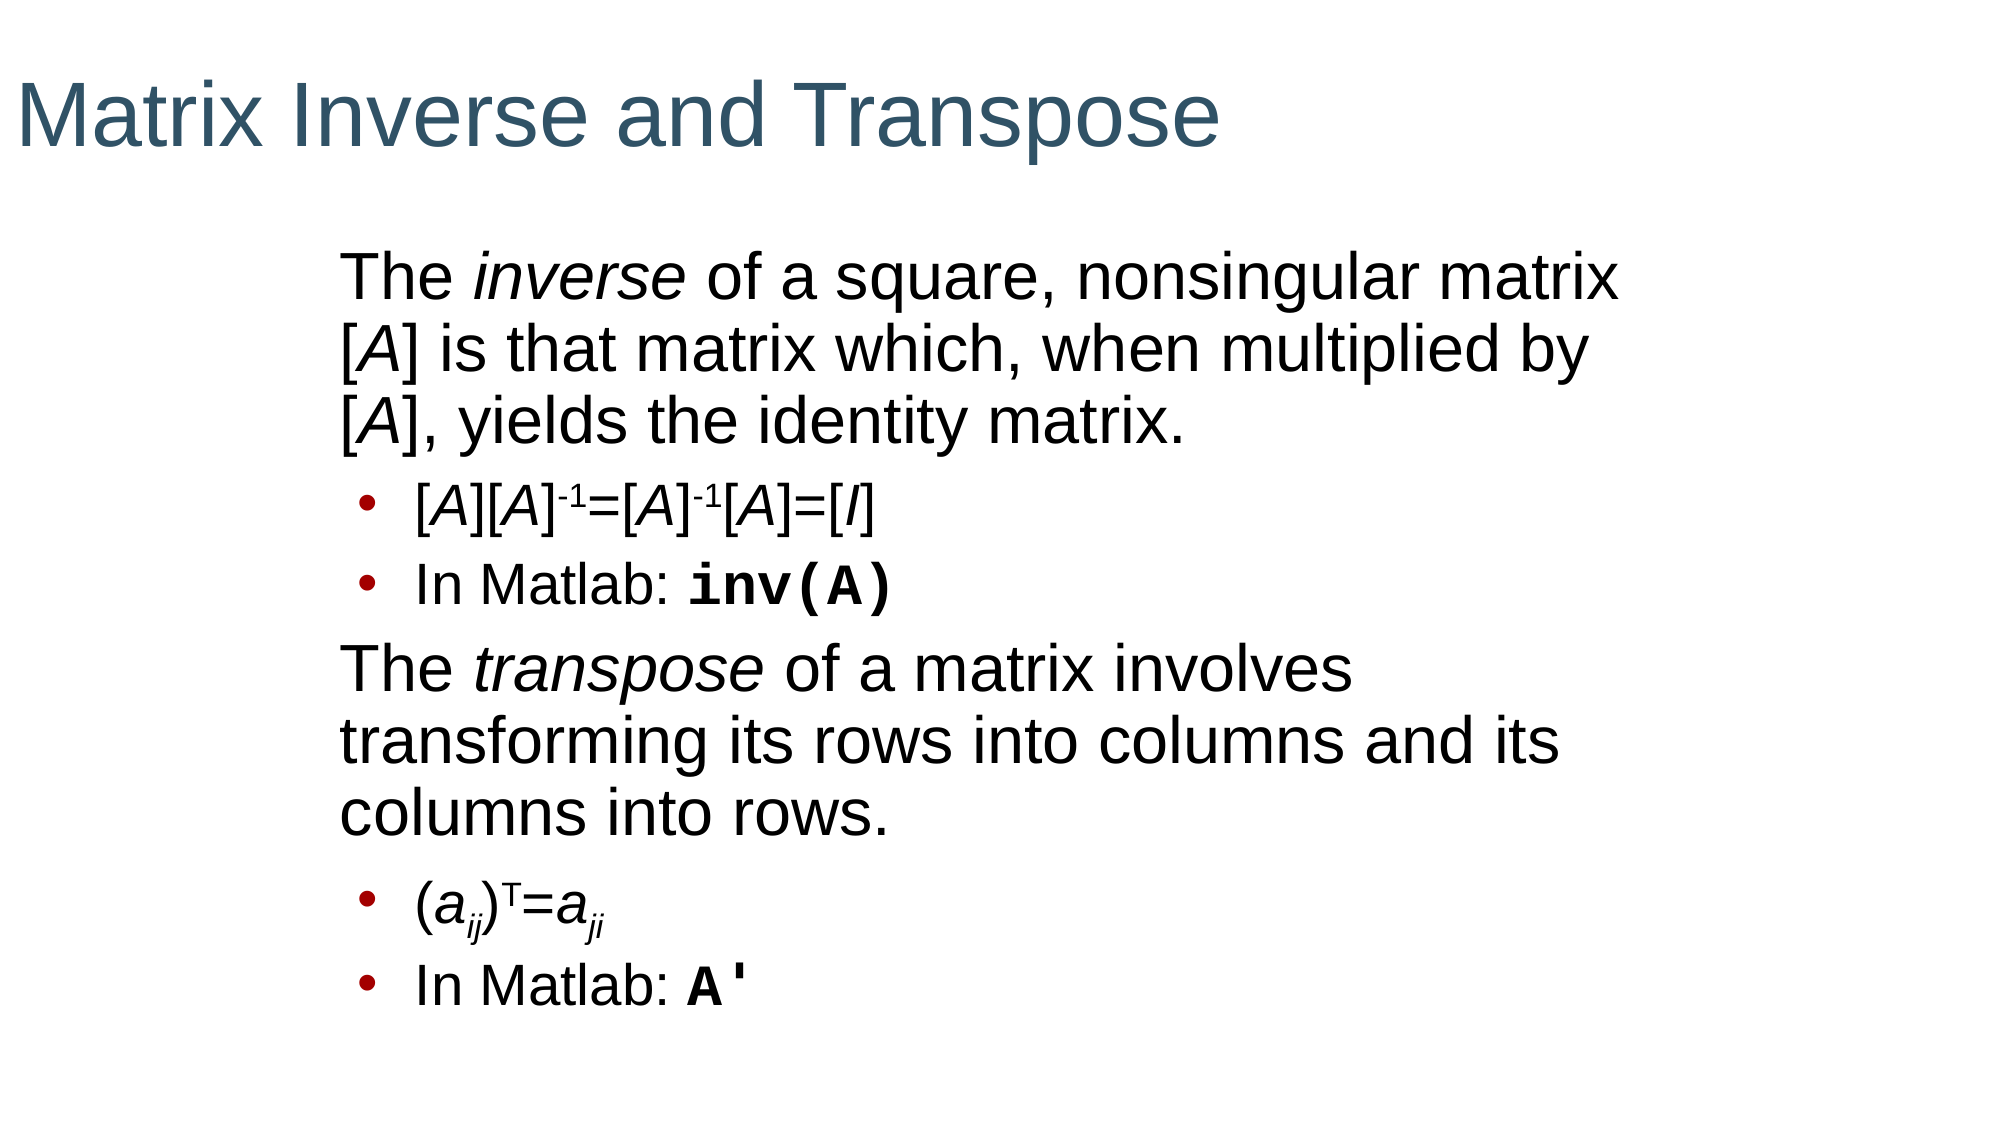

# Matrix Inverse and Transpose
The inverse of a square, nonsingular matrix [A] is that matrix which, when multiplied by [A], yields the identity matrix.
[A][A]-1=[A]-1[A]=[I]
In Matlab: inv(A)
The transpose of a matrix involves transforming its rows into columns and its columns into rows.
(aij)T=aji
In Matlab: A'